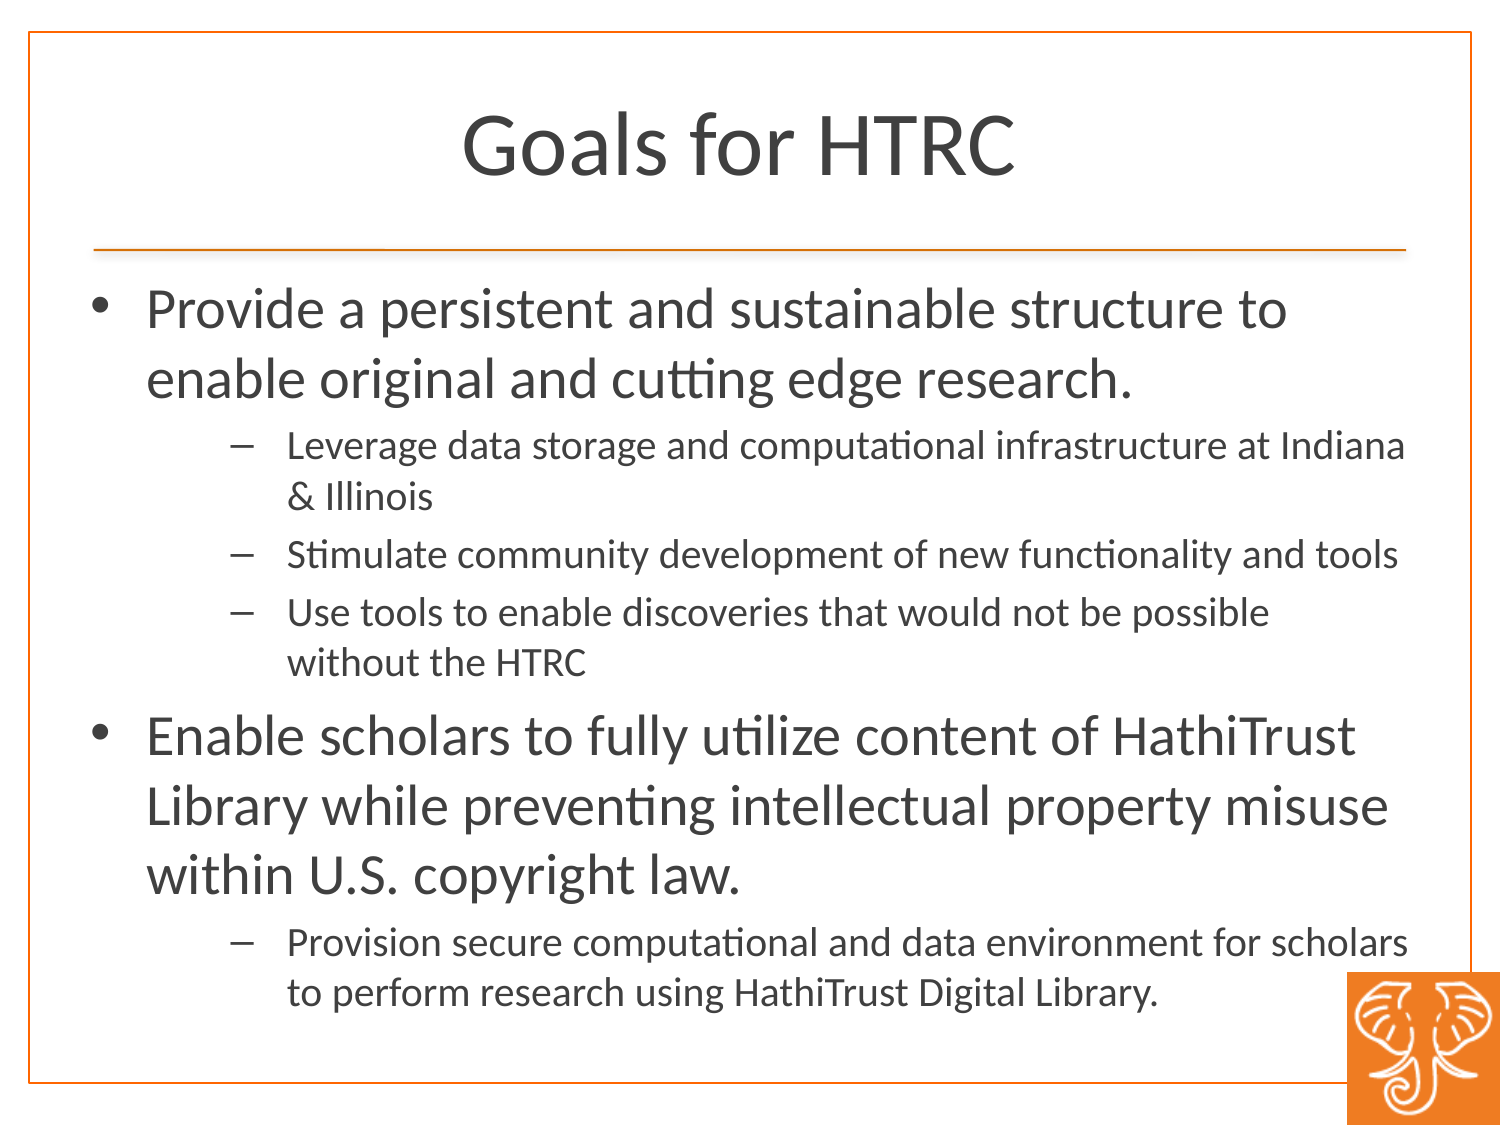

# Goals for HTRC
Provide a persistent and sustainable structure to enable original and cutting edge research.
Leverage data storage and computational infrastructure at Indiana & Illinois
Stimulate community development of new functionality and tools
Use tools to enable discoveries that would not be possible without the HTRC
Enable scholars to fully utilize content of HathiTrust Library while preventing intellectual property misuse within U.S. copyright law.
Provision secure computational and data environment for scholars to perform research using HathiTrust Digital Library.